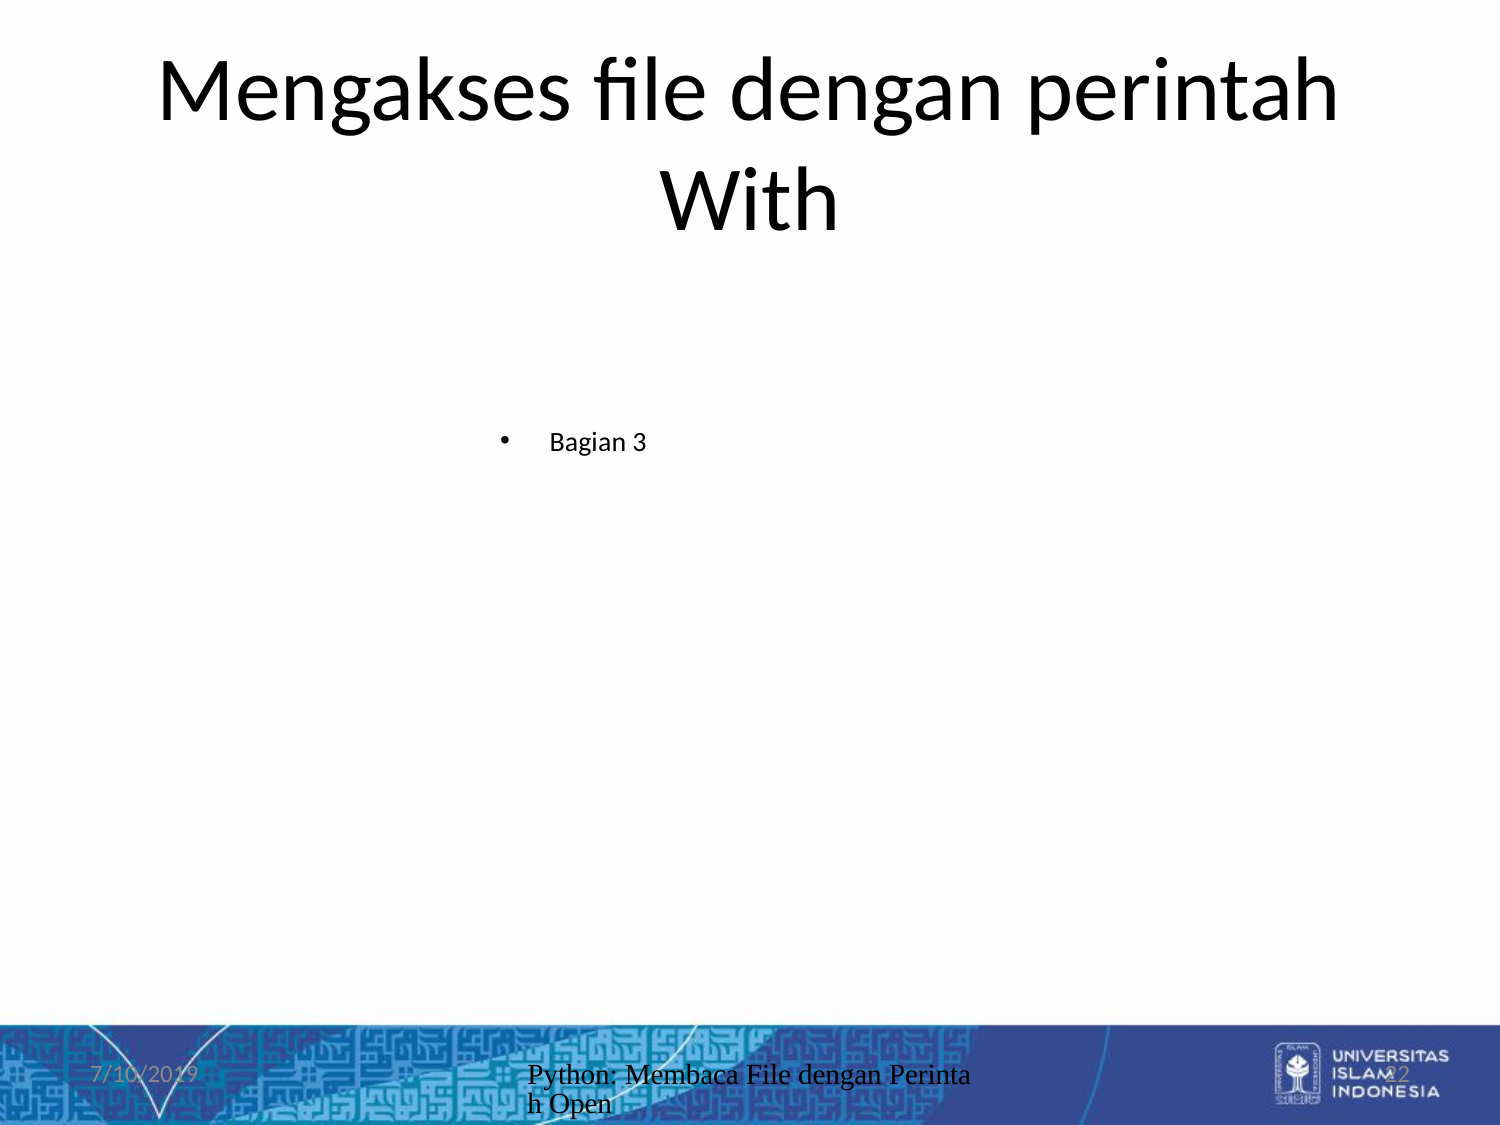

# Mengakses file dengan perintah With
Bagian 3
7/10/2019
Python: Membaca File dengan Perintah Open
22